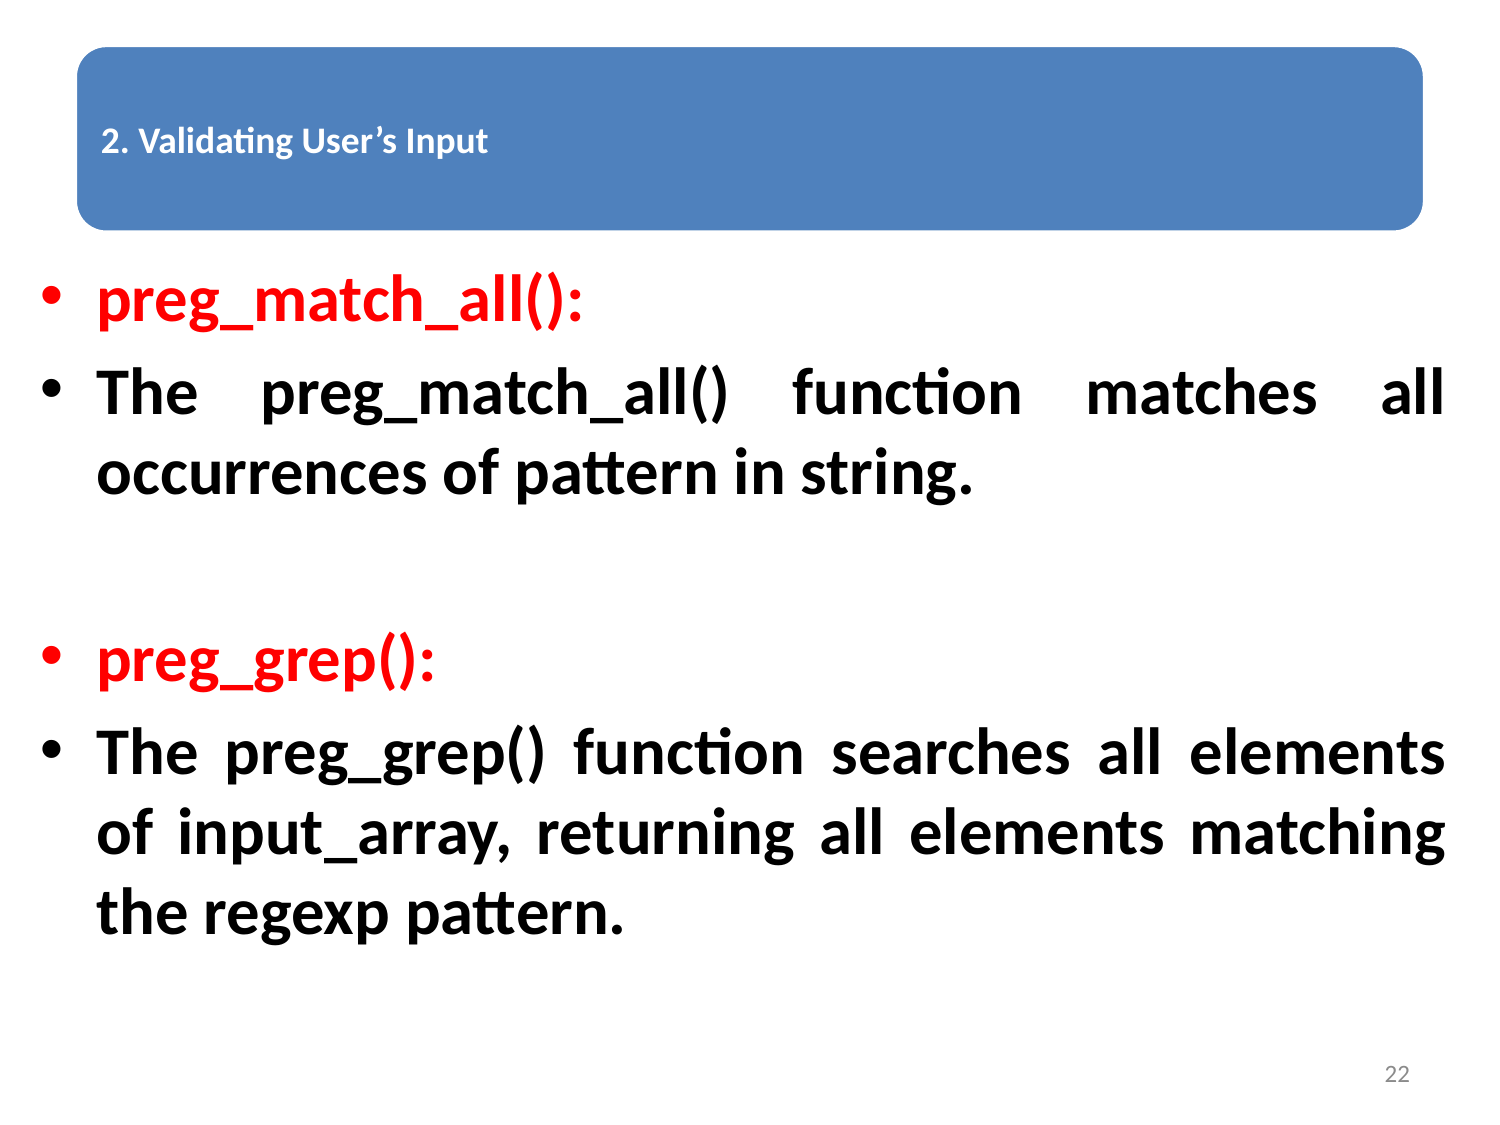

2. Validating User’s Input
preg_match_all():
The preg_match_all() function matches all occurrences of pattern in string.

preg_grep():
The preg_grep() function searches all elements of input_array, returning all elements matching the regexp pattern.

22